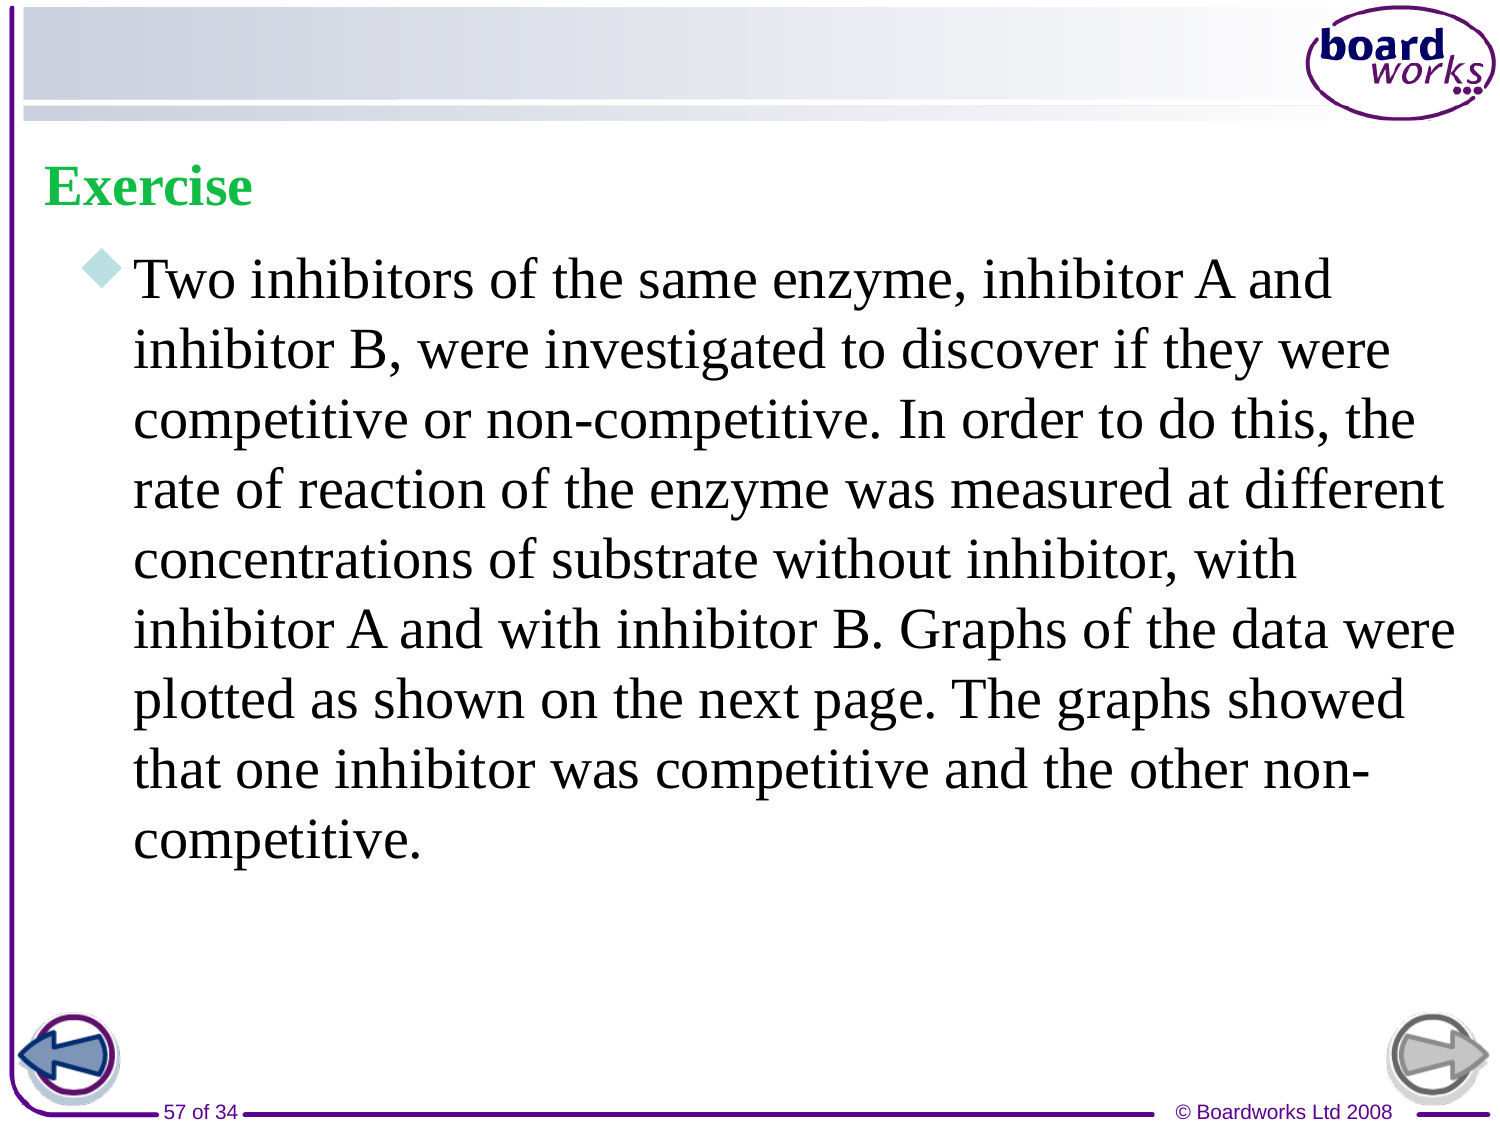

# Exercise
Two inhibitors of the same enzyme, inhibitor A and inhibitor B, were investigated to discover if they were competitive or non-competitive. In order to do this, the rate of reaction of the enzyme was measured at different concentrations of substrate without inhibitor, with inhibitor A and with inhibitor B. Graphs of the data were plotted as shown on the next page. The graphs showed that one inhibitor was competitive and the other non-competitive.